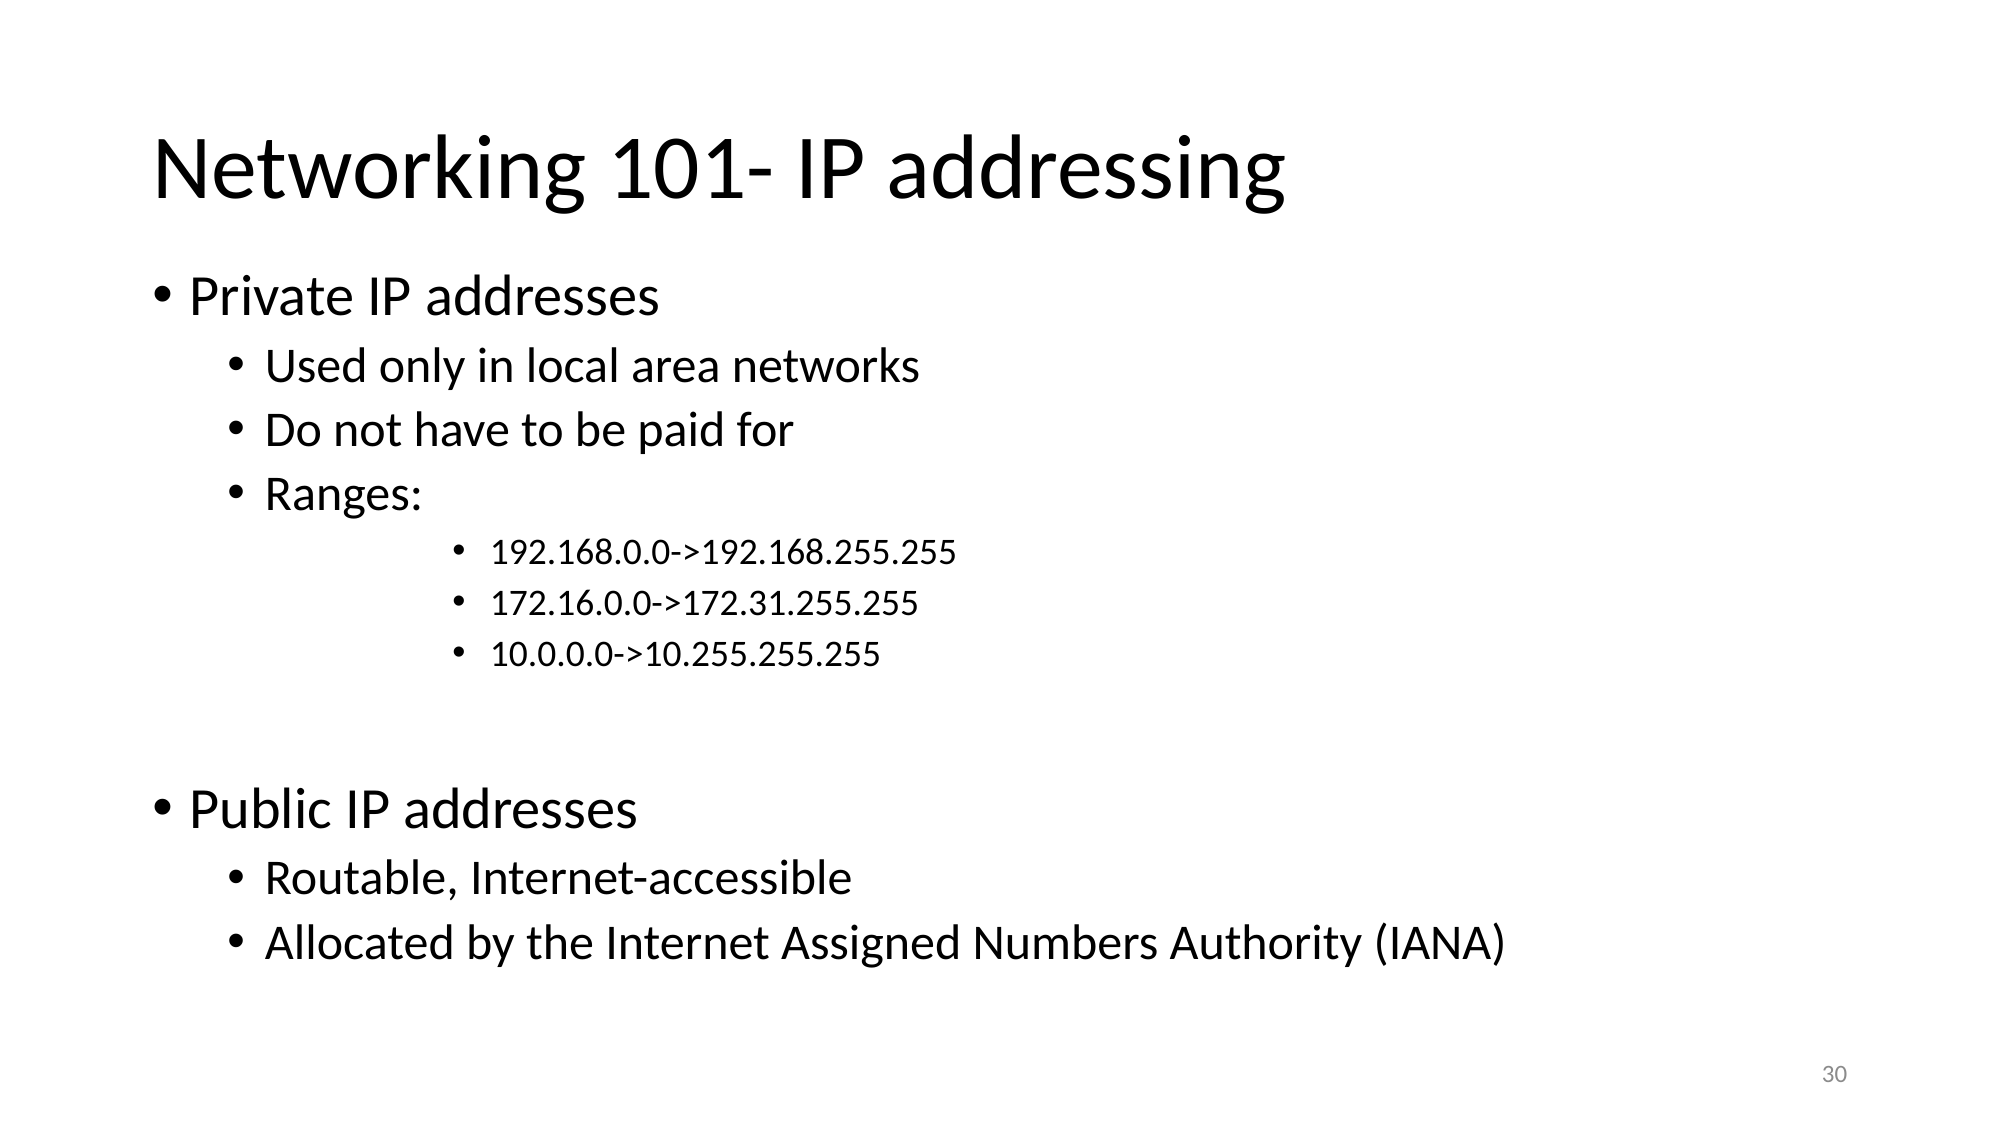

# Networking 101- IP addressing
Private IP addresses
Used only in local area networks
Do not have to be paid for
Ranges:
192.168.0.0->192.168.255.255
172.16.0.0->172.31.255.255
10.0.0.0->10.255.255.255

Public IP addresses
Routable, Internet-accessible
Allocated by the Internet Assigned Numbers Authority (IANA)
30